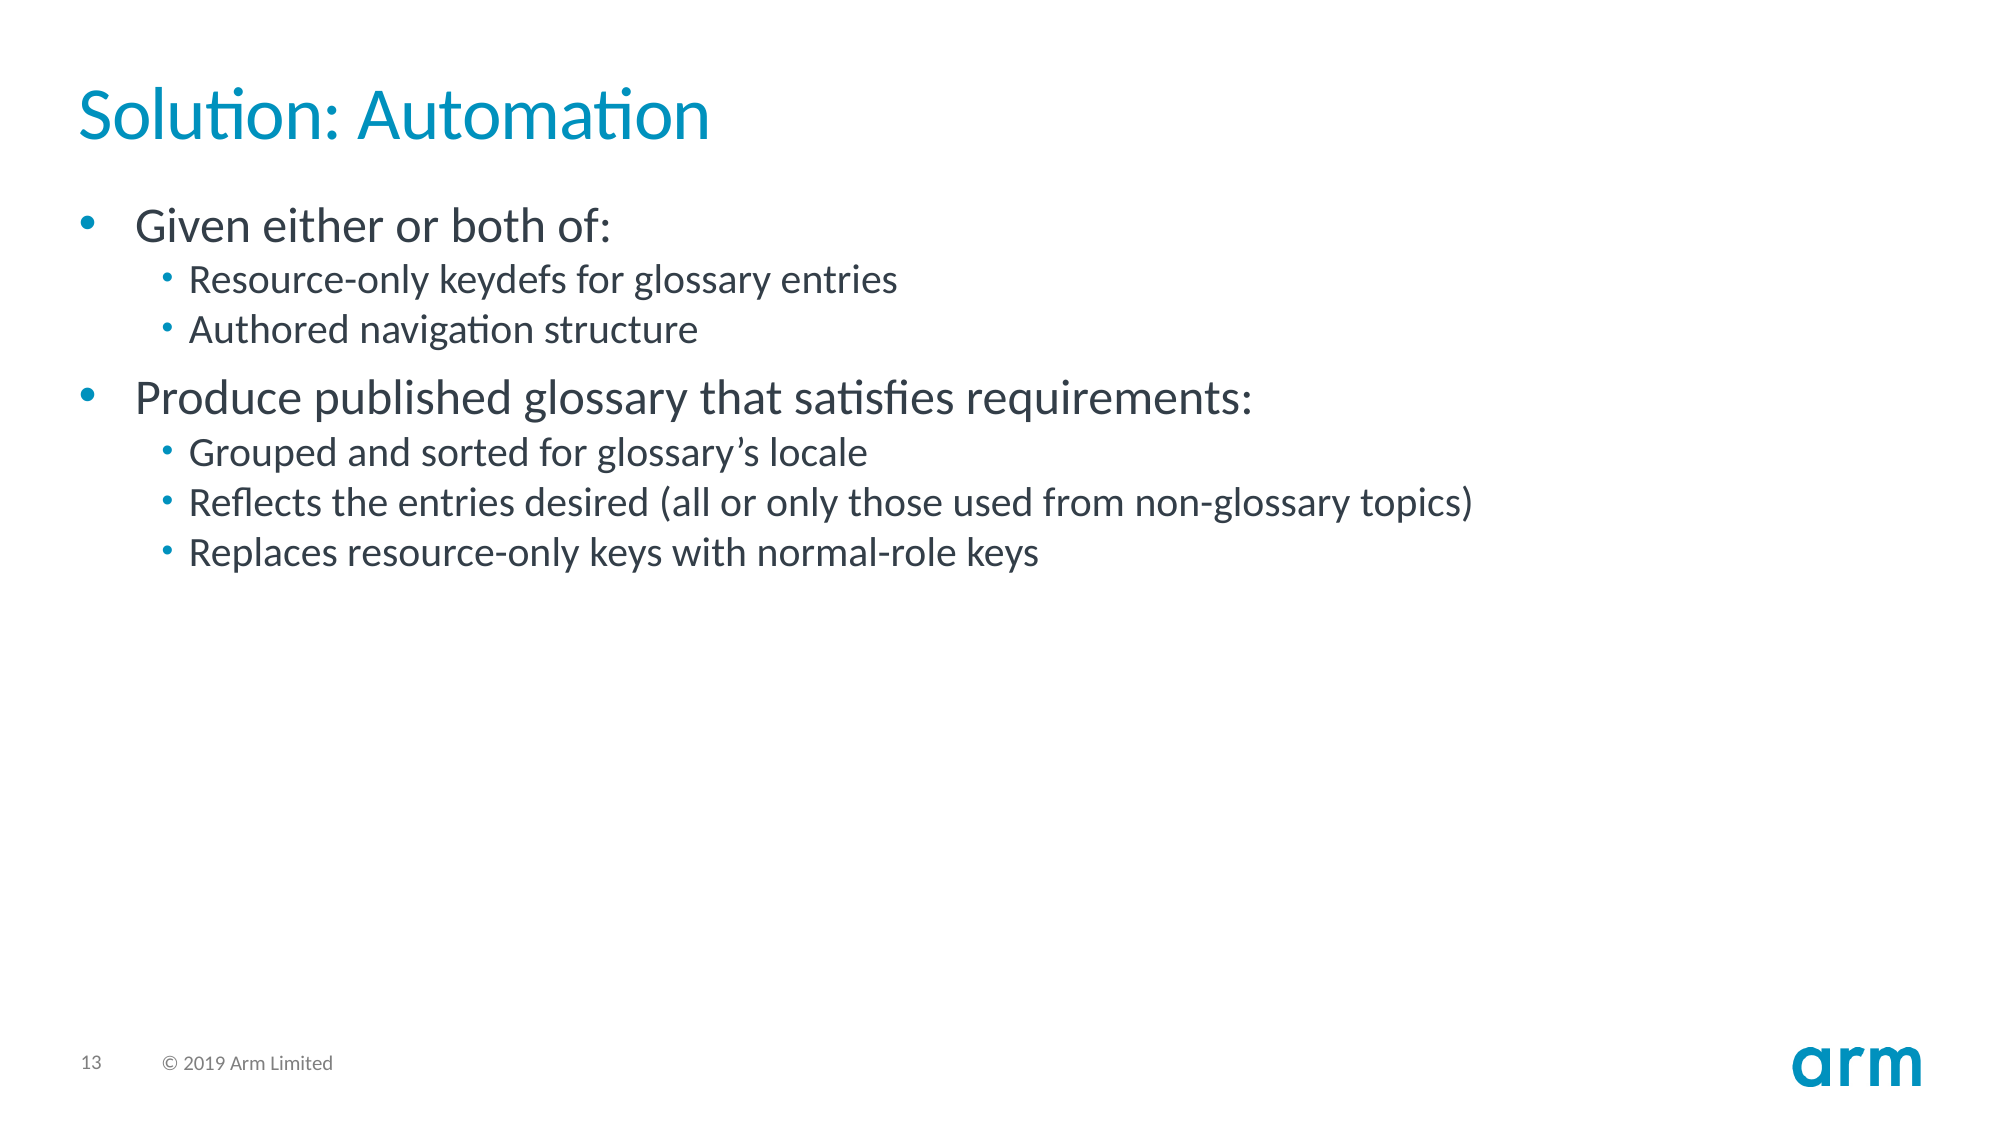

# Solution: Automation
Given either or both of:
Resource-only keydefs for glossary entries
Authored navigation structure
Produce published glossary that satisfies requirements:
Grouped and sorted for glossary’s locale
Reflects the entries desired (all or only those used from non-glossary topics)
Replaces resource-only keys with normal-role keys